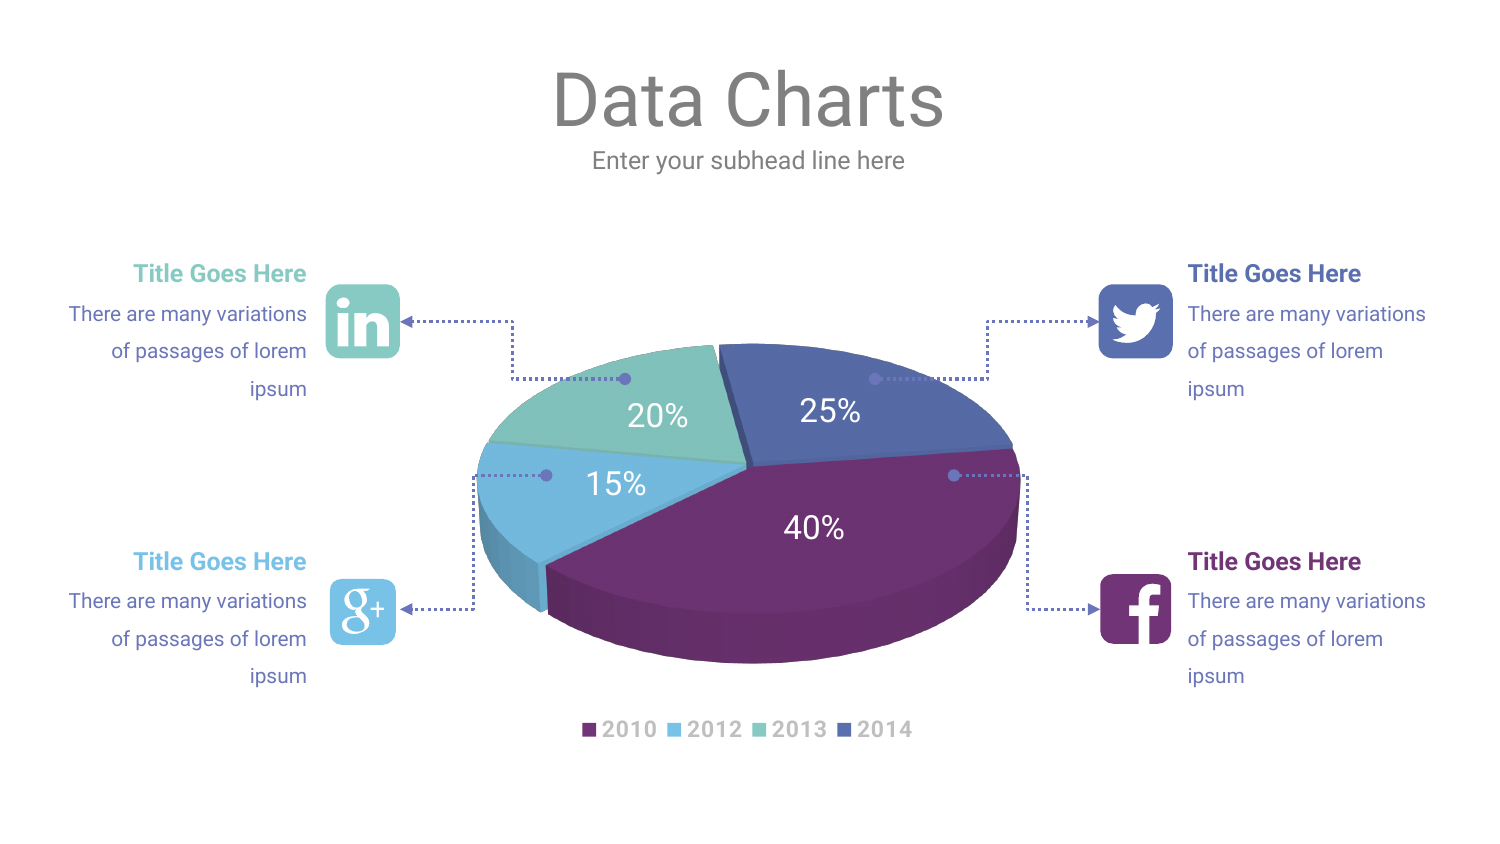

# Data Charts
Enter your subhead line here
Title Goes Here
There are many variations of passages of lorem ipsum
Title Goes Here
There are many variations of passages of lorem ipsum

[unsupported chart]

Title Goes Here
There are many variations of passages of lorem ipsum
Title Goes Here
There are many variations of passages of lorem ipsum